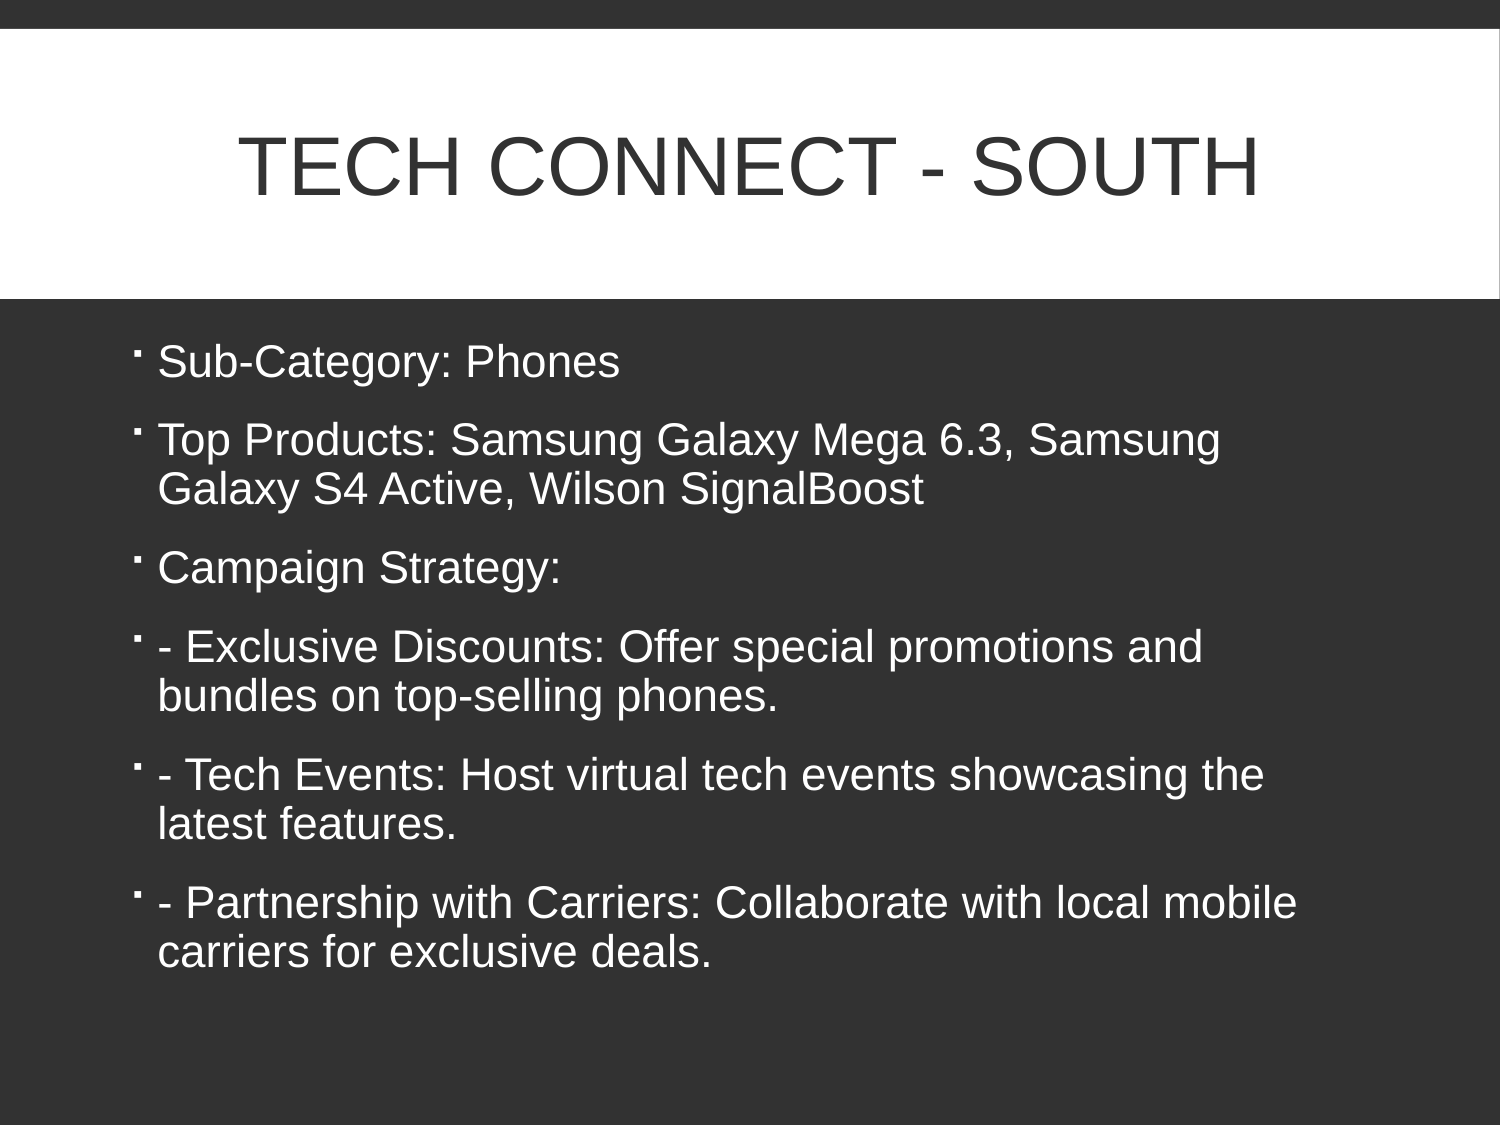

# Tech Connect - South
Sub-Category: Phones
Top Products: Samsung Galaxy Mega 6.3, Samsung Galaxy S4 Active, Wilson SignalBoost
Campaign Strategy:
- Exclusive Discounts: Offer special promotions and bundles on top-selling phones.
- Tech Events: Host virtual tech events showcasing the latest features.
- Partnership with Carriers: Collaborate with local mobile carriers for exclusive deals.